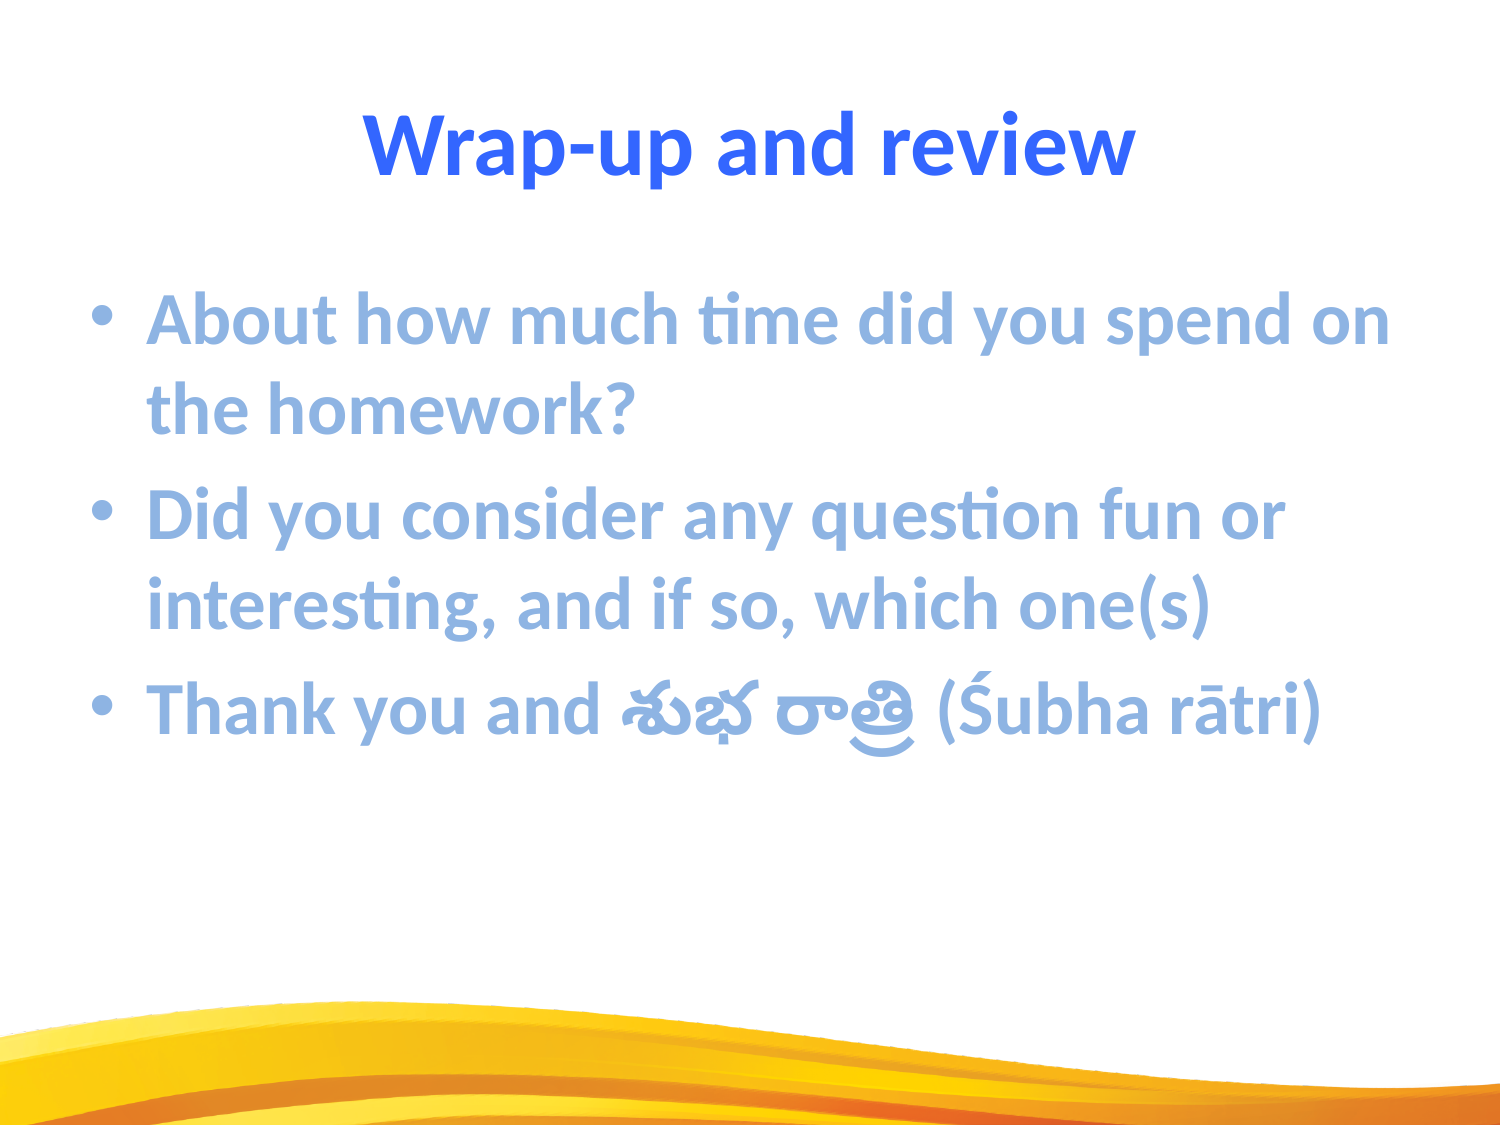

Wrap-up and review
About how much time did you spend on the homework?
Did you consider any question fun or interesting, and if so, which one(s)
Thank you and శుభ రాత్రి (Śubha rātri)

30